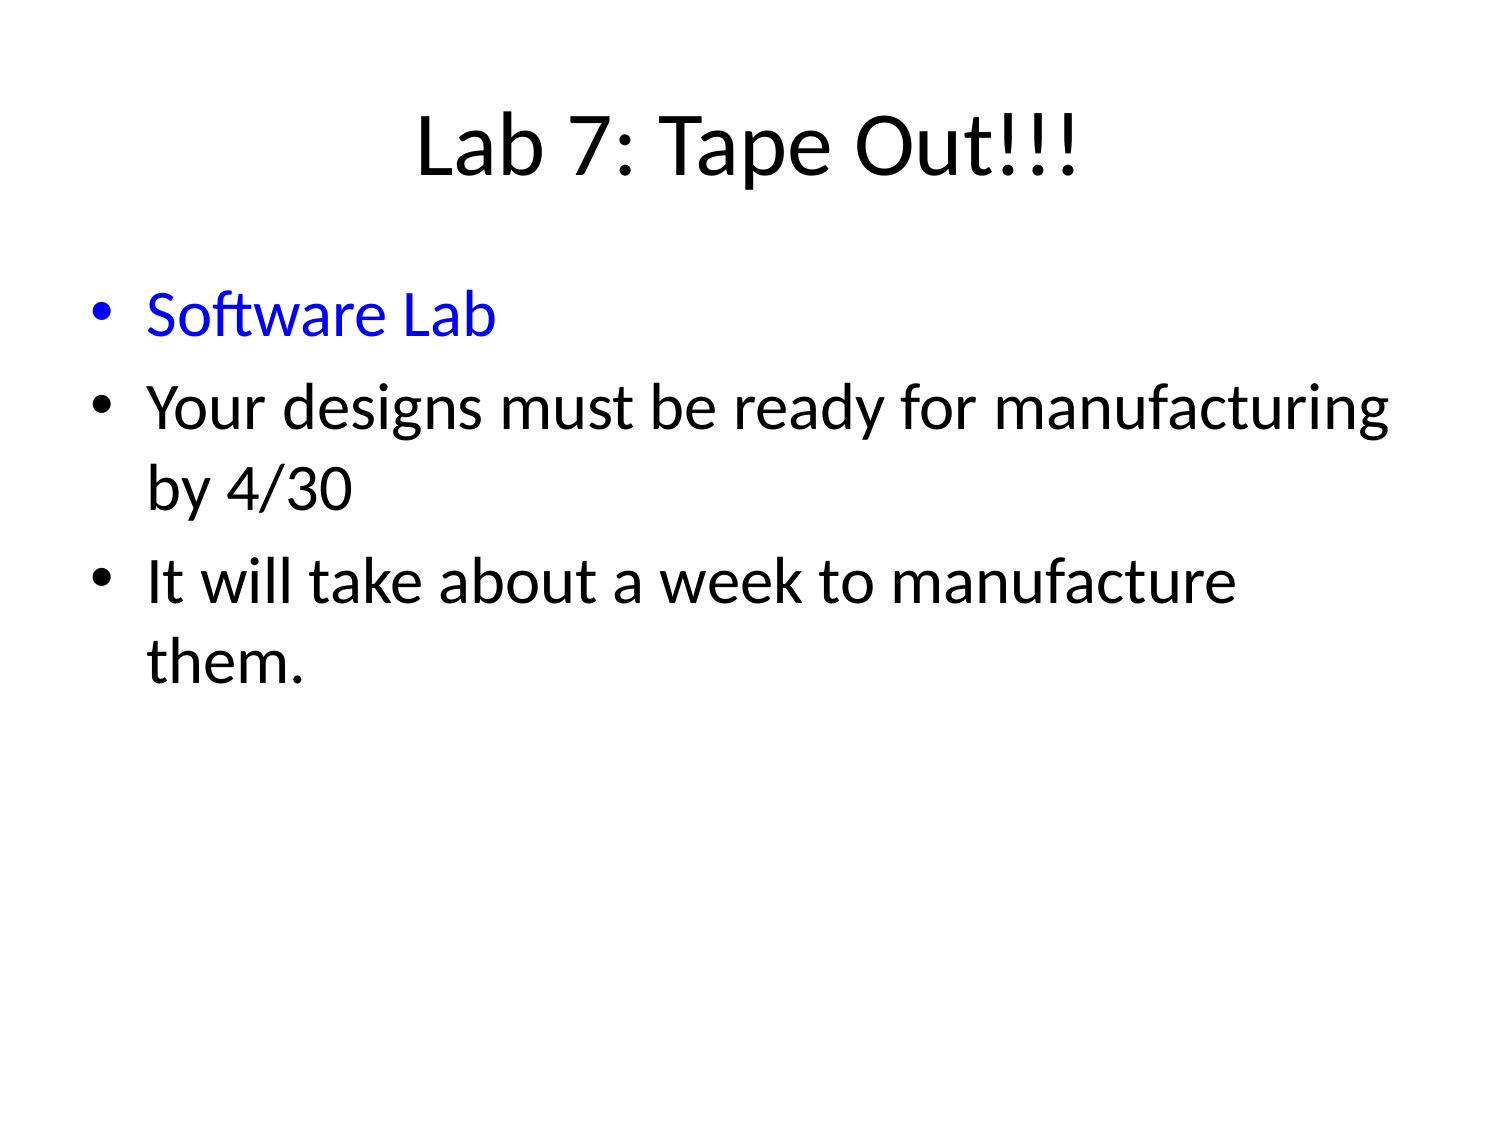

# Lab 7: Tape Out!!!
Software Lab
Your designs must be ready for manufacturing by 4/30
It will take about a week to manufacture them.